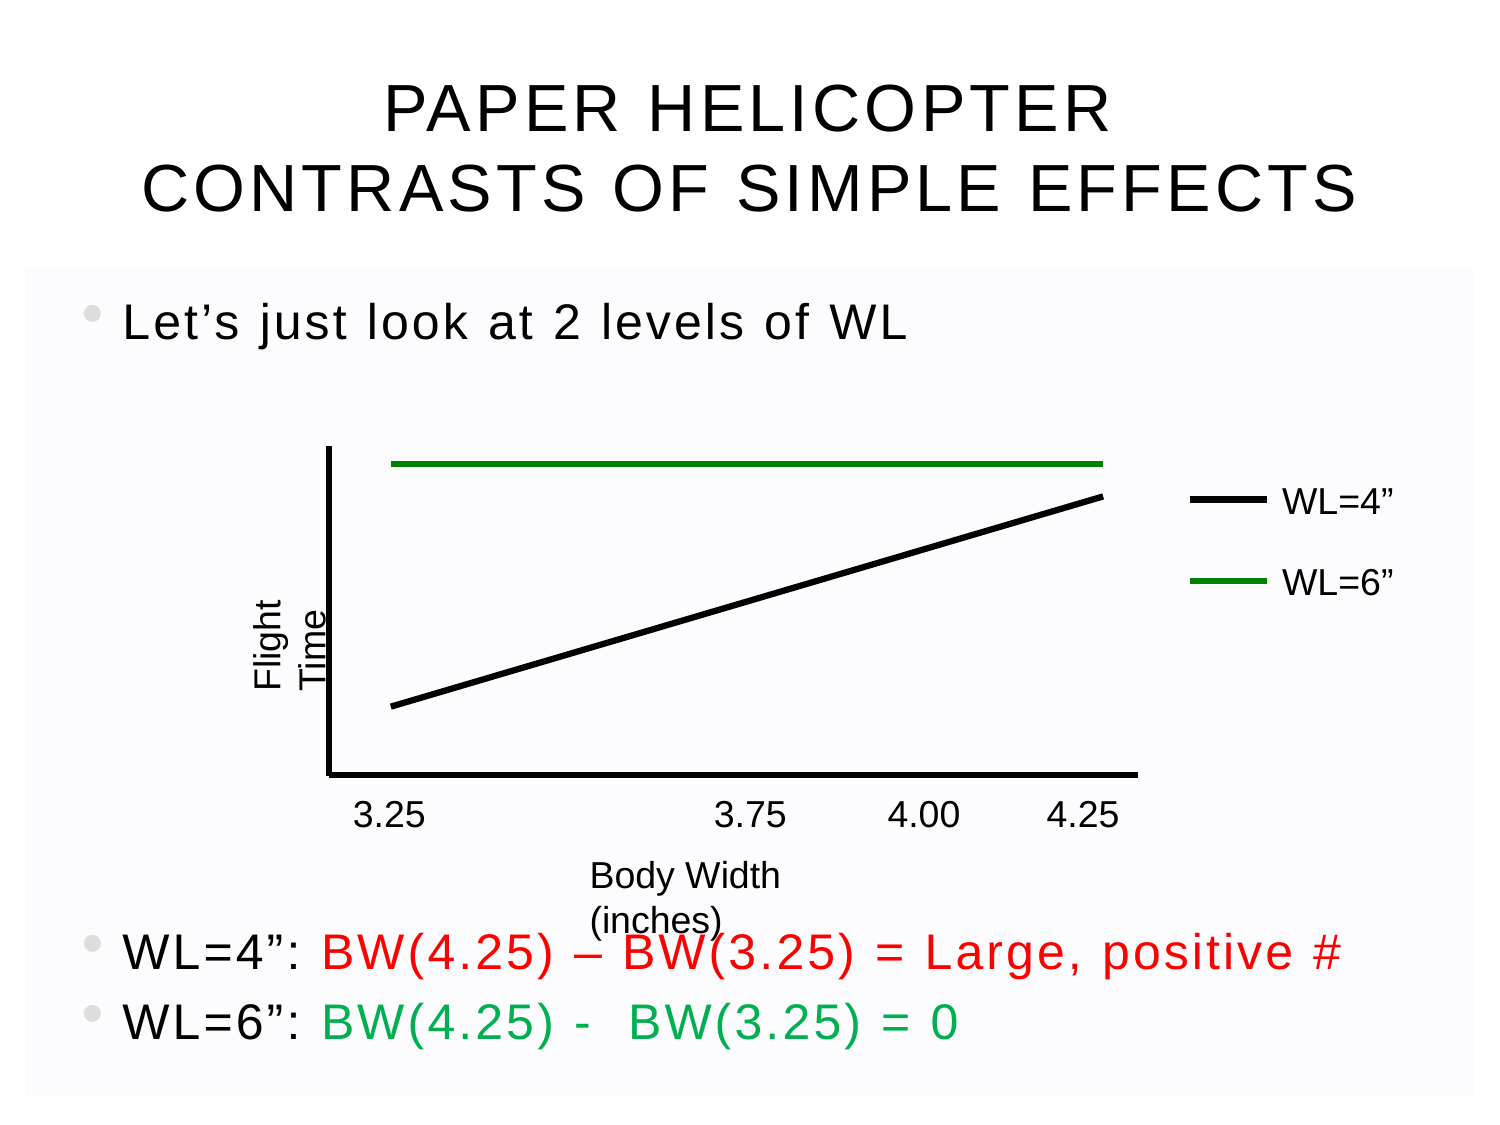

# PAPER HELICOPTER CONTRASTS OF SIMPLE EFFECTS
Let’s just look at 2 levels of WL

WL=4”: BW(4.25) – BW(3.25) = Large, positive #
WL=6”: BW(4.25) -  BW(3.25) = 0
WL=4”
WL=6”
Flight Time
3.75
3.25
4.00
4.25
Body Width (inches)